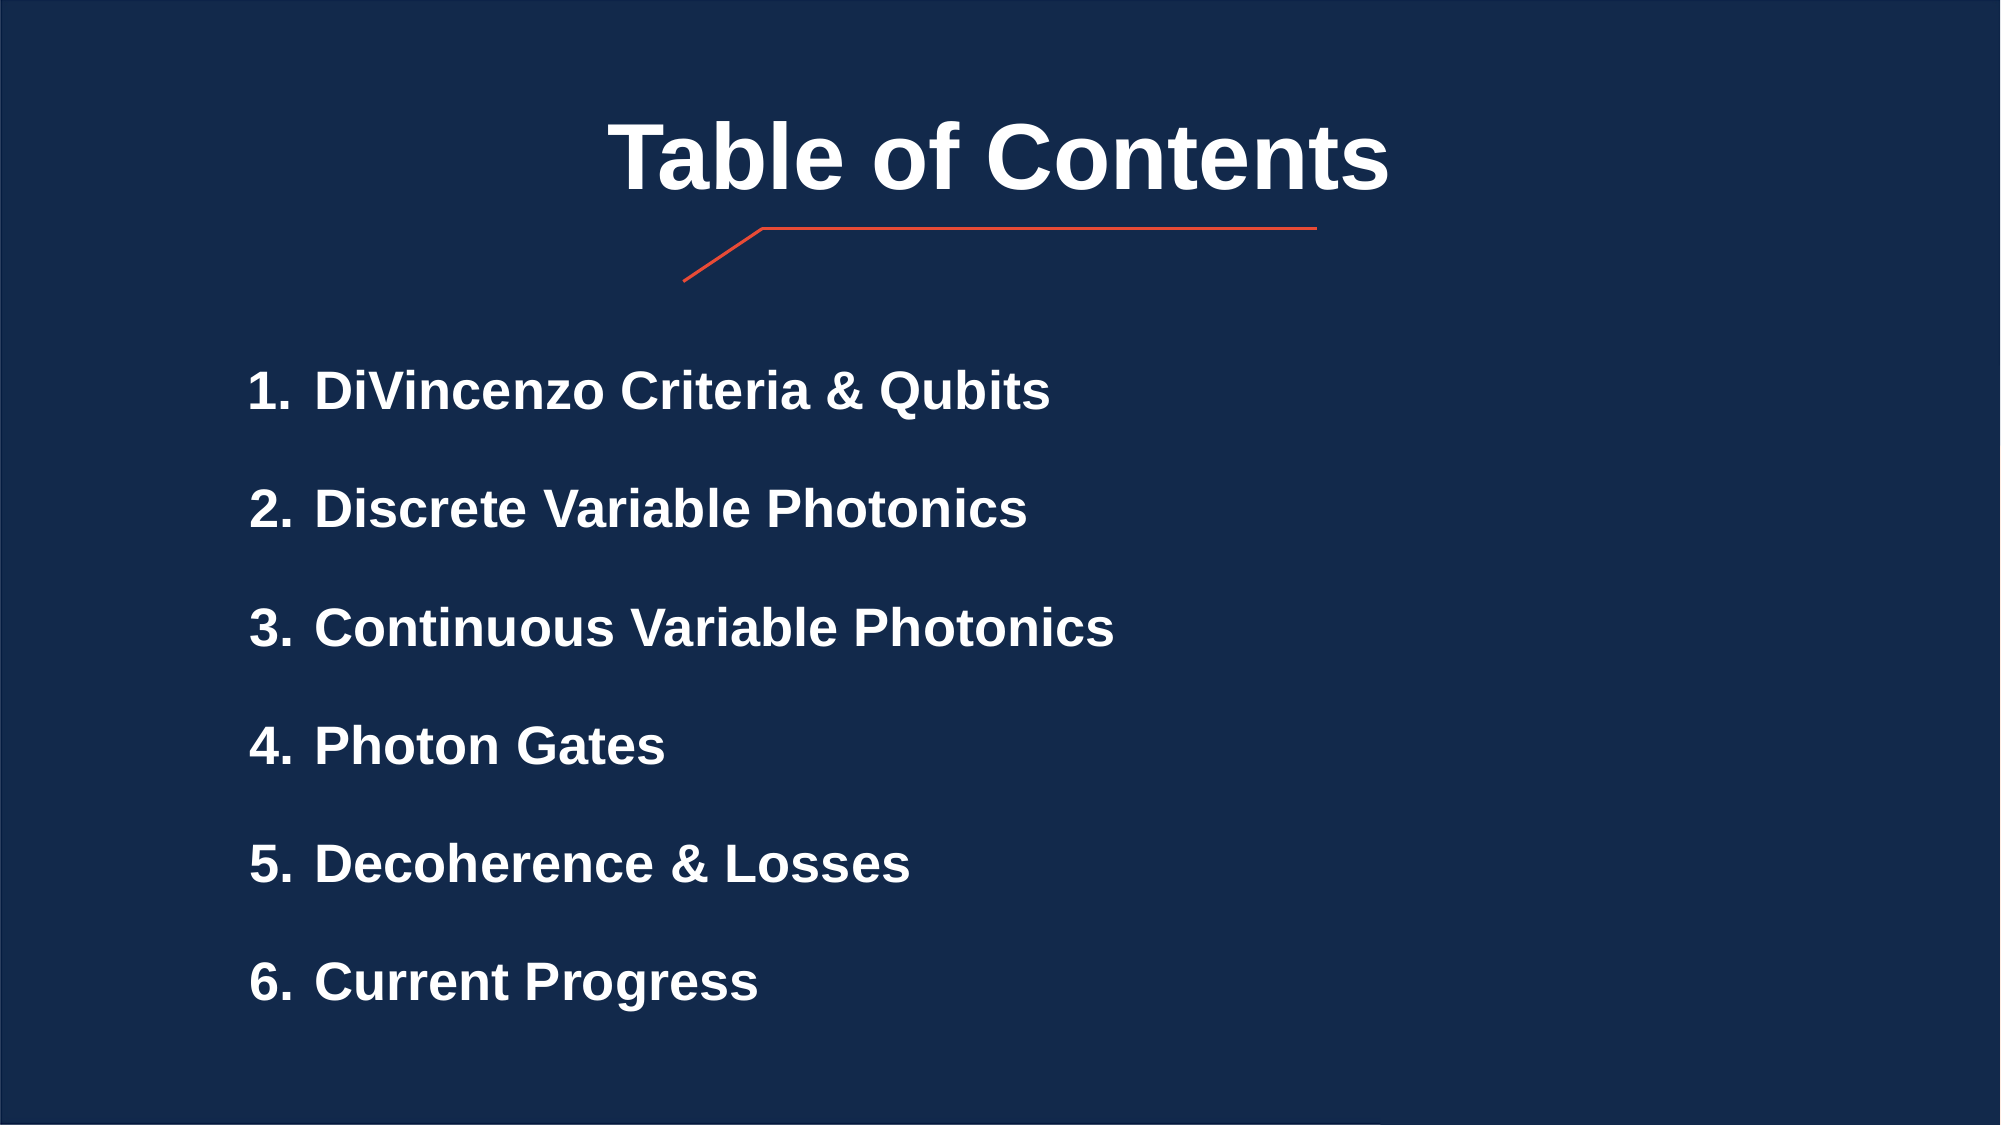

Table of Contents
DiVincenzo Criteria & Qubits
Discrete Variable Photonics
Continuous Variable Photonics
Photon Gates
Decoherence & Losses
Current Progress